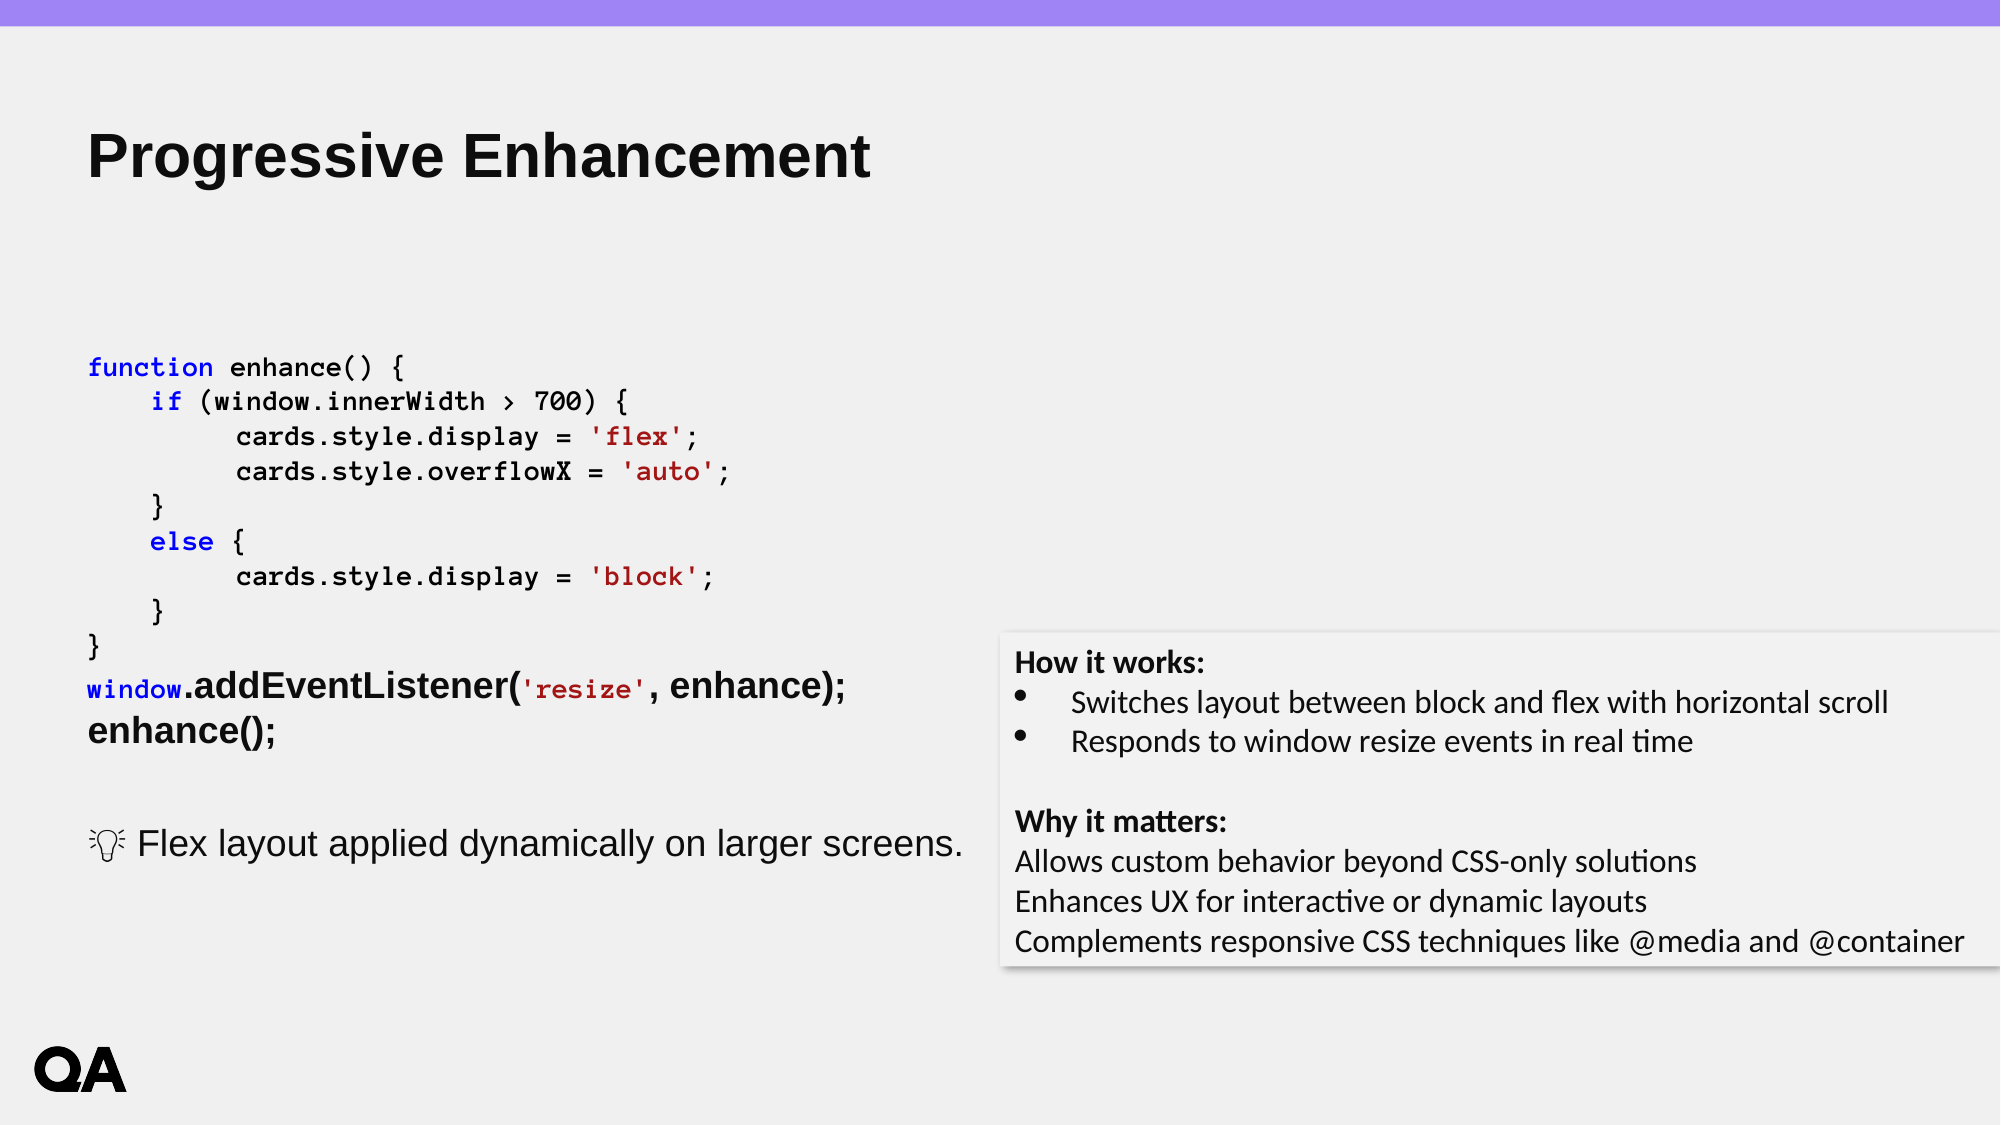

# Progressive Enhancement

💡 Flex layout applied dynamically on larger screens.
function enhance() {
    if (window.innerWidth > 700) {
	cards.style.display = 'flex';
	cards.style.overflowX = 'auto';
    }
    else {
	cards.style.display = 'block';
    }
}
window.addEventListener('resize', enhance);
enhance();
How it works:
Switches layout between block and flex with horizontal scroll
Responds to window resize events in real time

Why it matters:
Allows custom behavior beyond CSS-only solutions
Enhances UX for interactive or dynamic layouts
Complements responsive CSS techniques like @media and @container